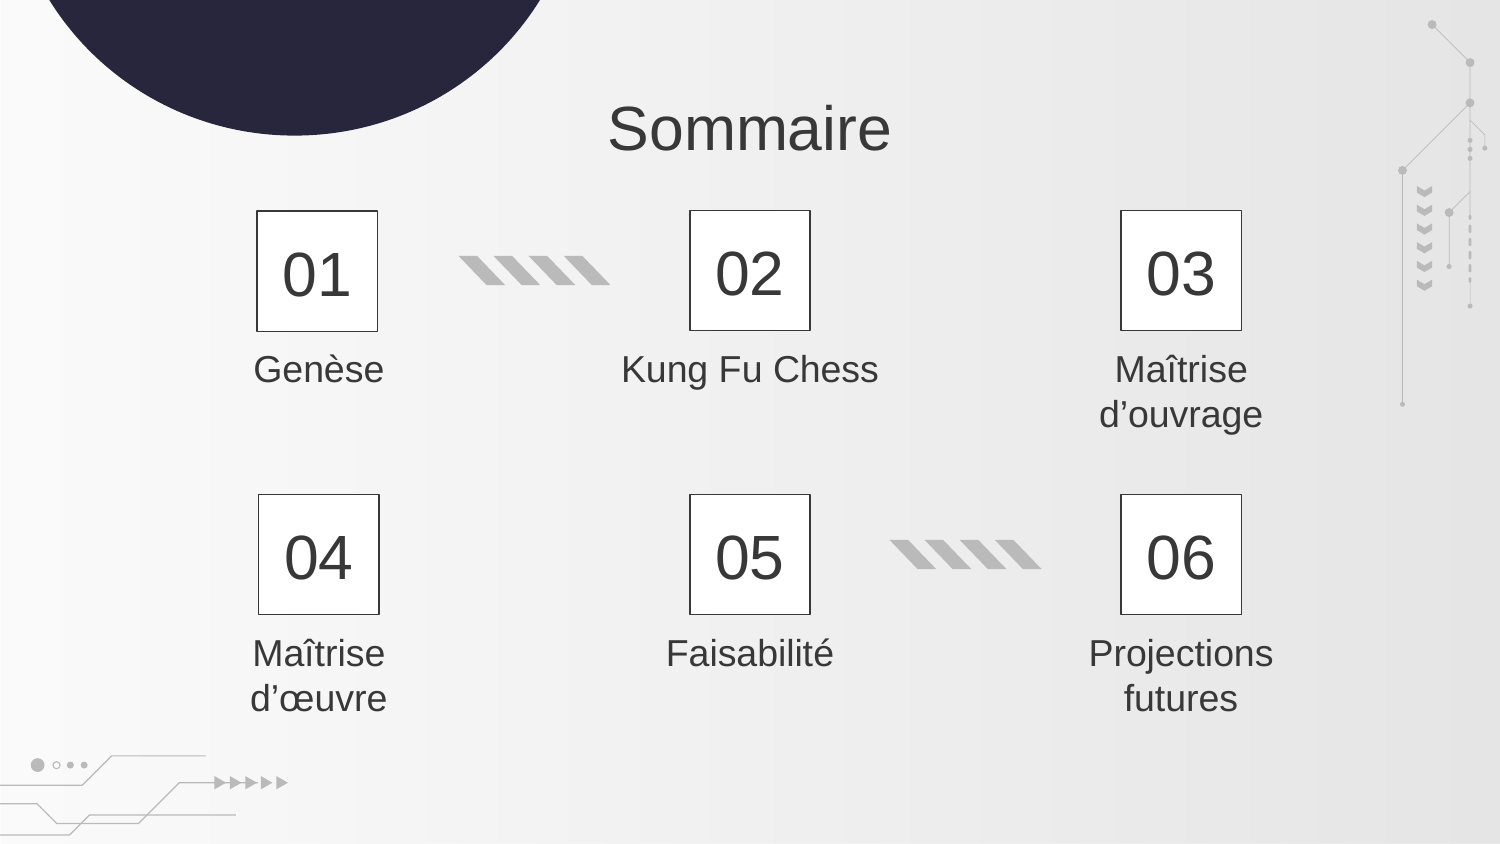

# Sommaire
02
03
01

Genèse
Kung Fu Chess
Maîtrise d’ouvrage
04
05
06

Maîtrise d’œuvre
Faisabilité
Projections futures